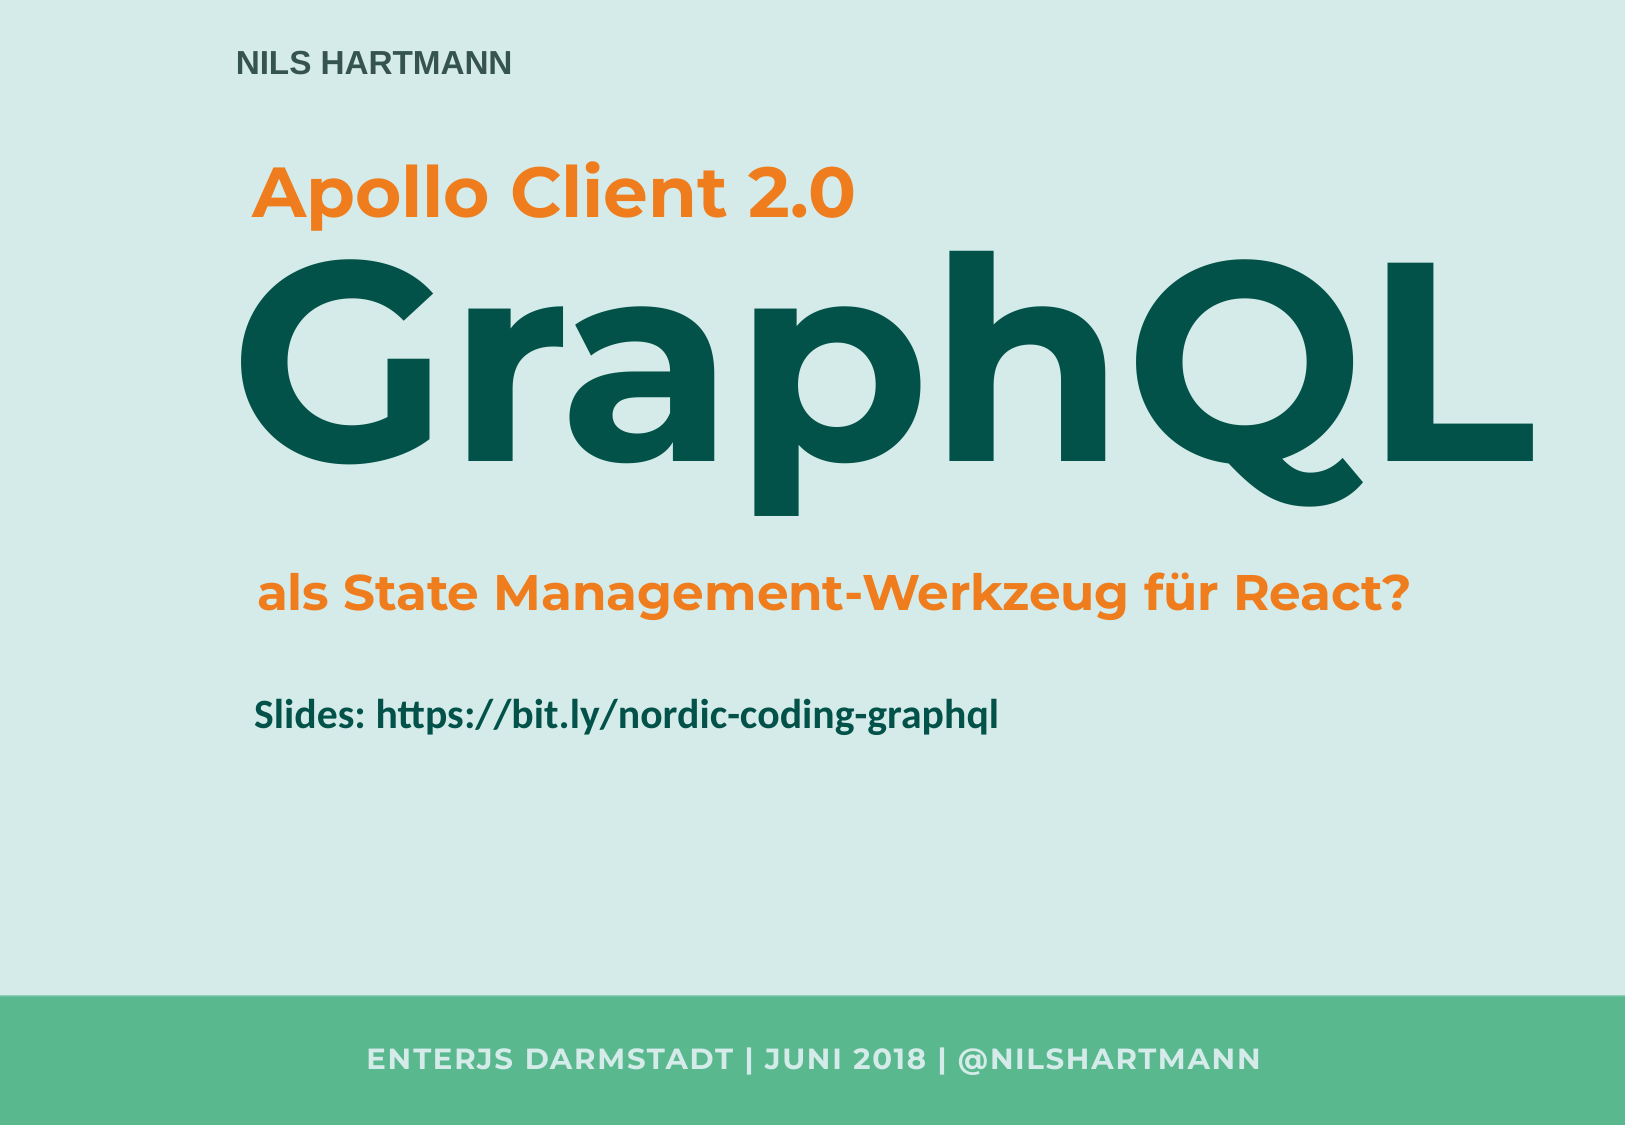

NILS HARTMANN
Apollo Client 2.0
   GraphQL
als State Management-Werkzeug für React?
Slides: https://bit.ly/nordic-coding-graphql

# EnterJS Darmstadt | Juni 2018 | @nilshartmann